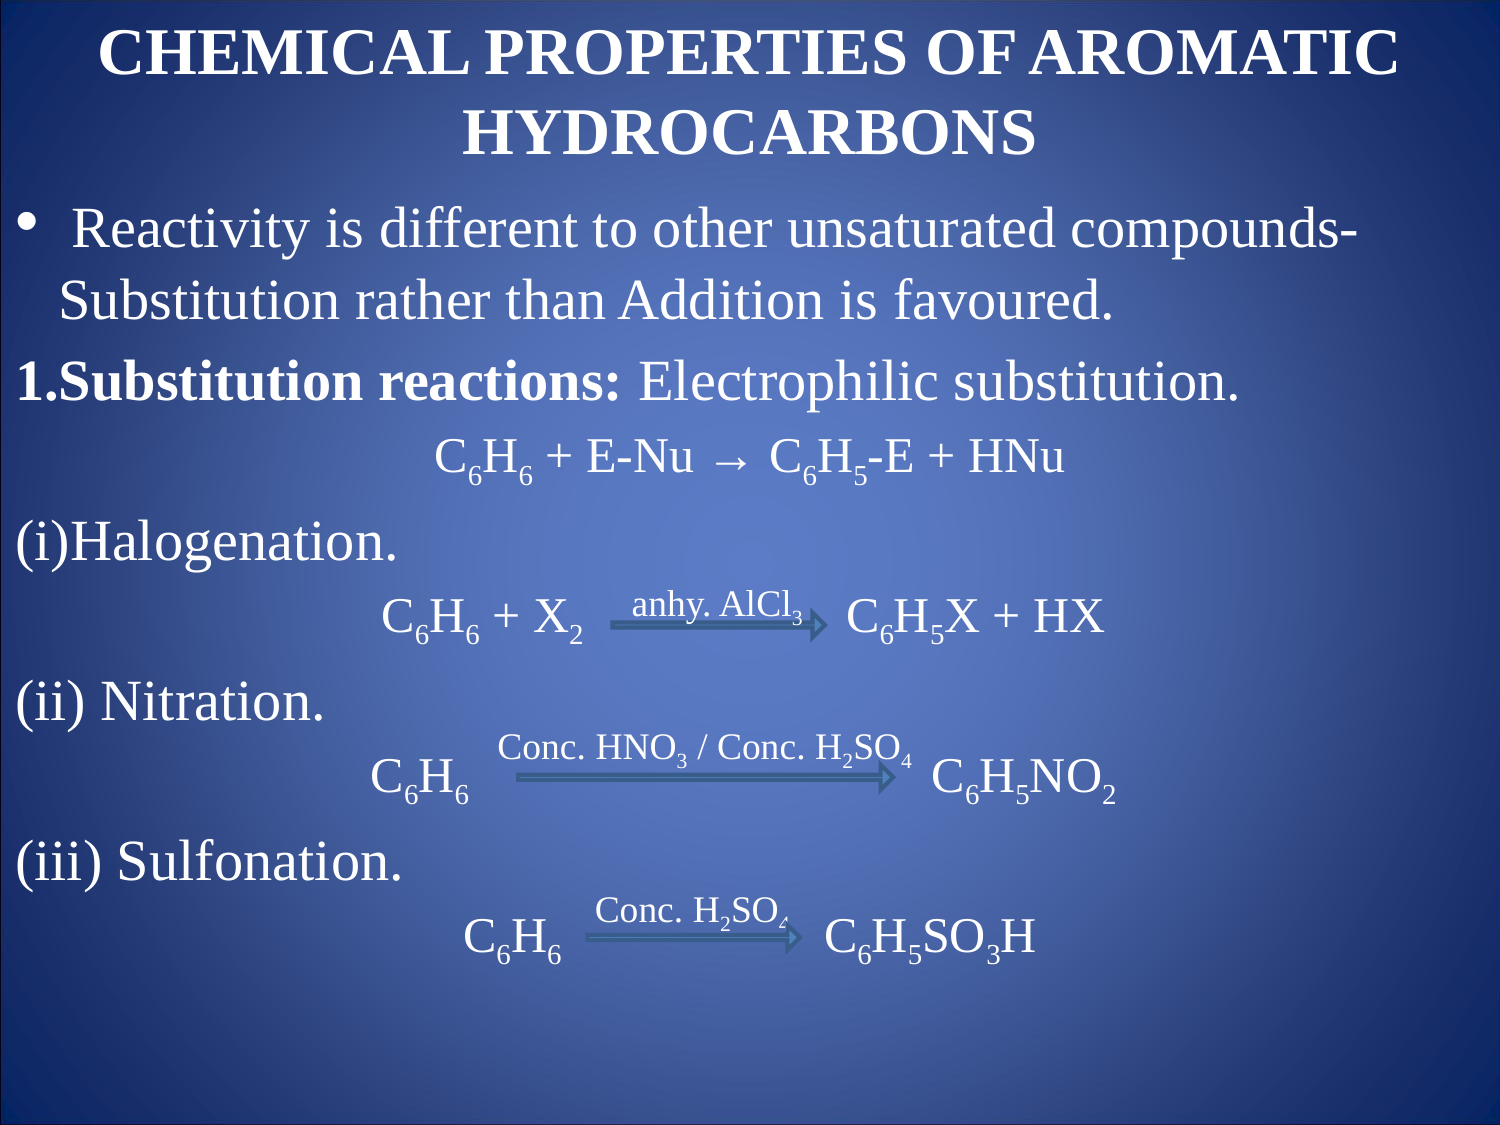

CHEMICAL PROPERTIES OF AROMATIC HYDROCARBONS
  Reactivity is different to other unsaturated compounds-
   Substitution rather than Addition is favoured.
Substitution reactions: Electrophilic substitution.
C6H6 + E-Nu → C6H5-E + HNu
Halogenation.
C6H6 + X2                     C6H5X + HX
(ii) Nitration.
C6H6                                     C6H5NO2
(iii) Sulfonation.
C6H6                     C6H5SO3H

 anhy. AlCl3

 Conc. HNO3 / Conc. H2SO4

 Conc. H2SO4